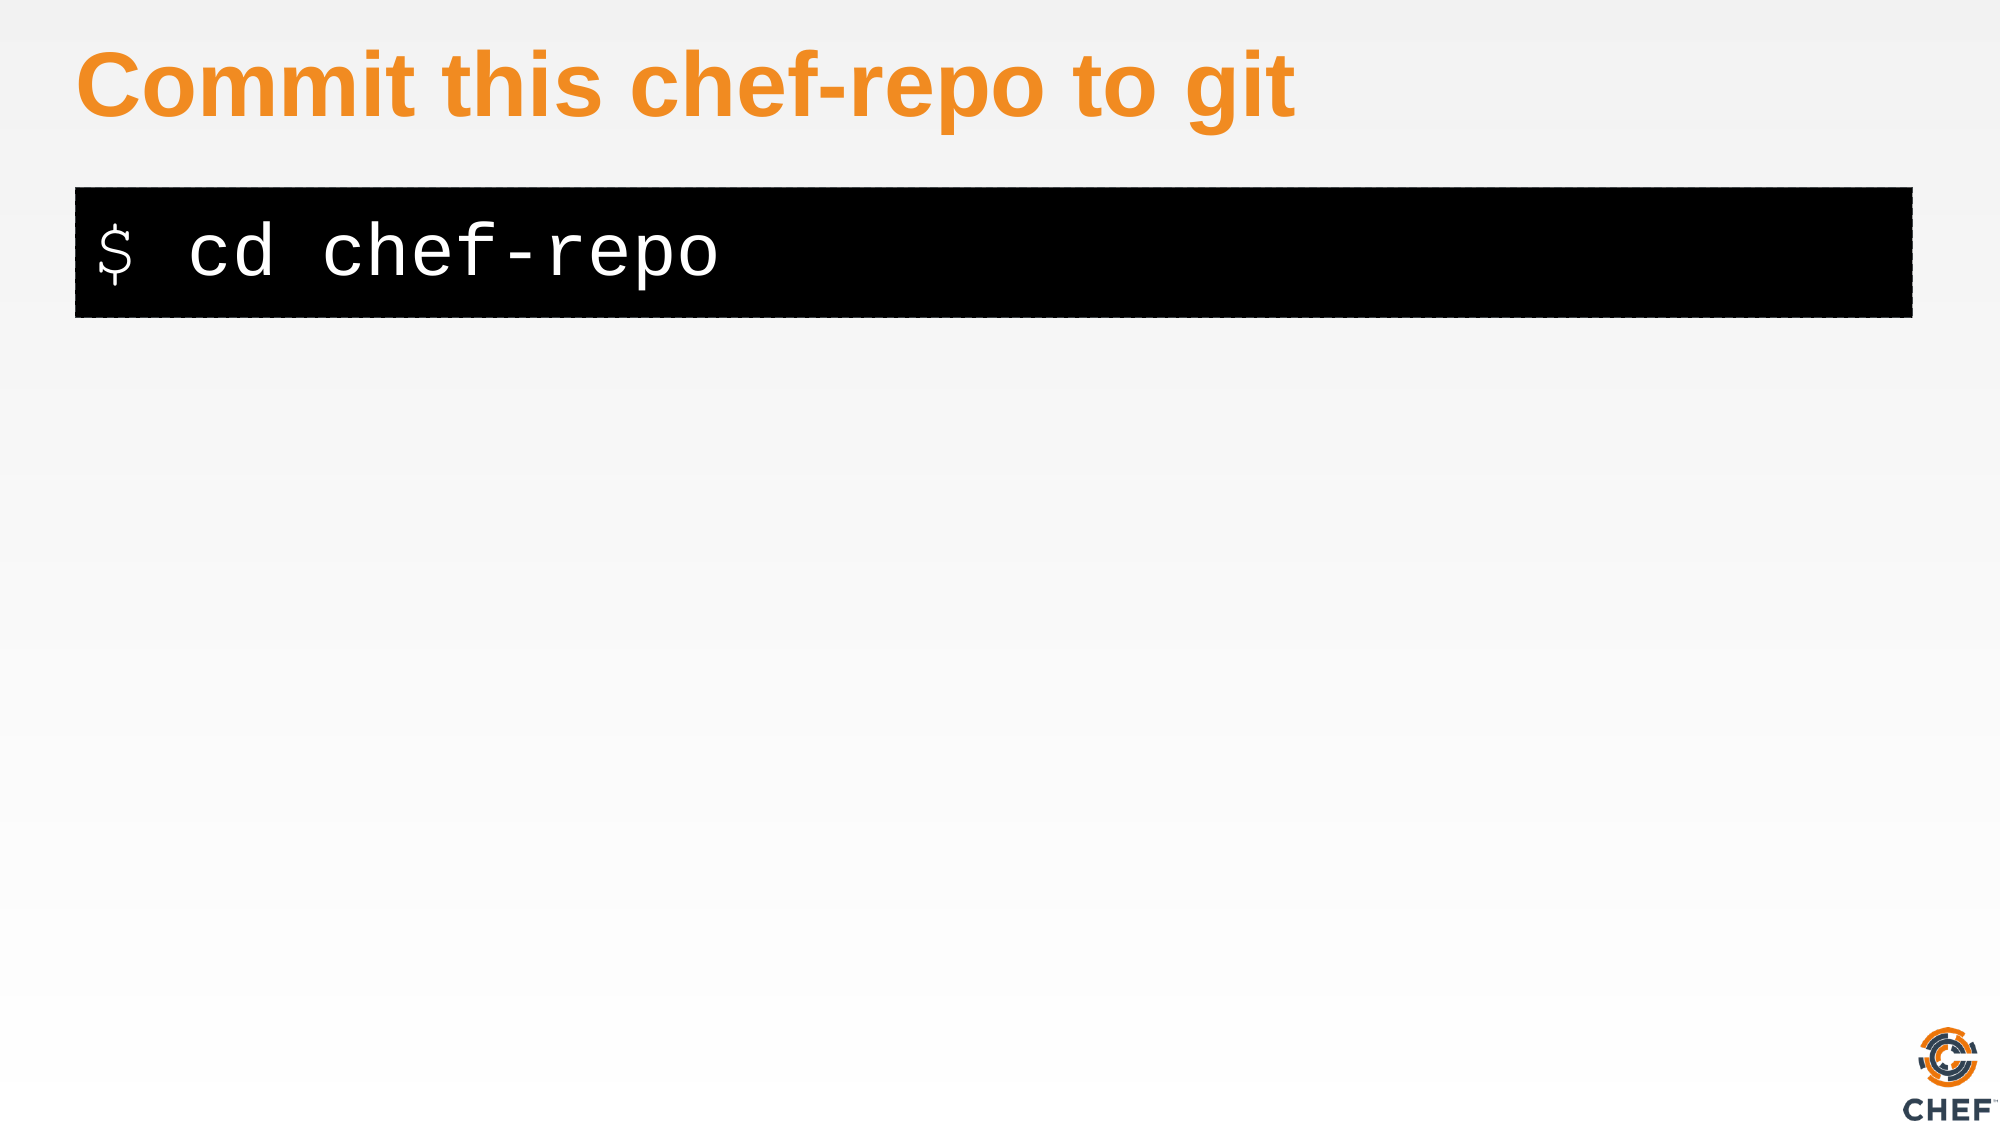

# Commit this chef-repo to git
cd chef-repo